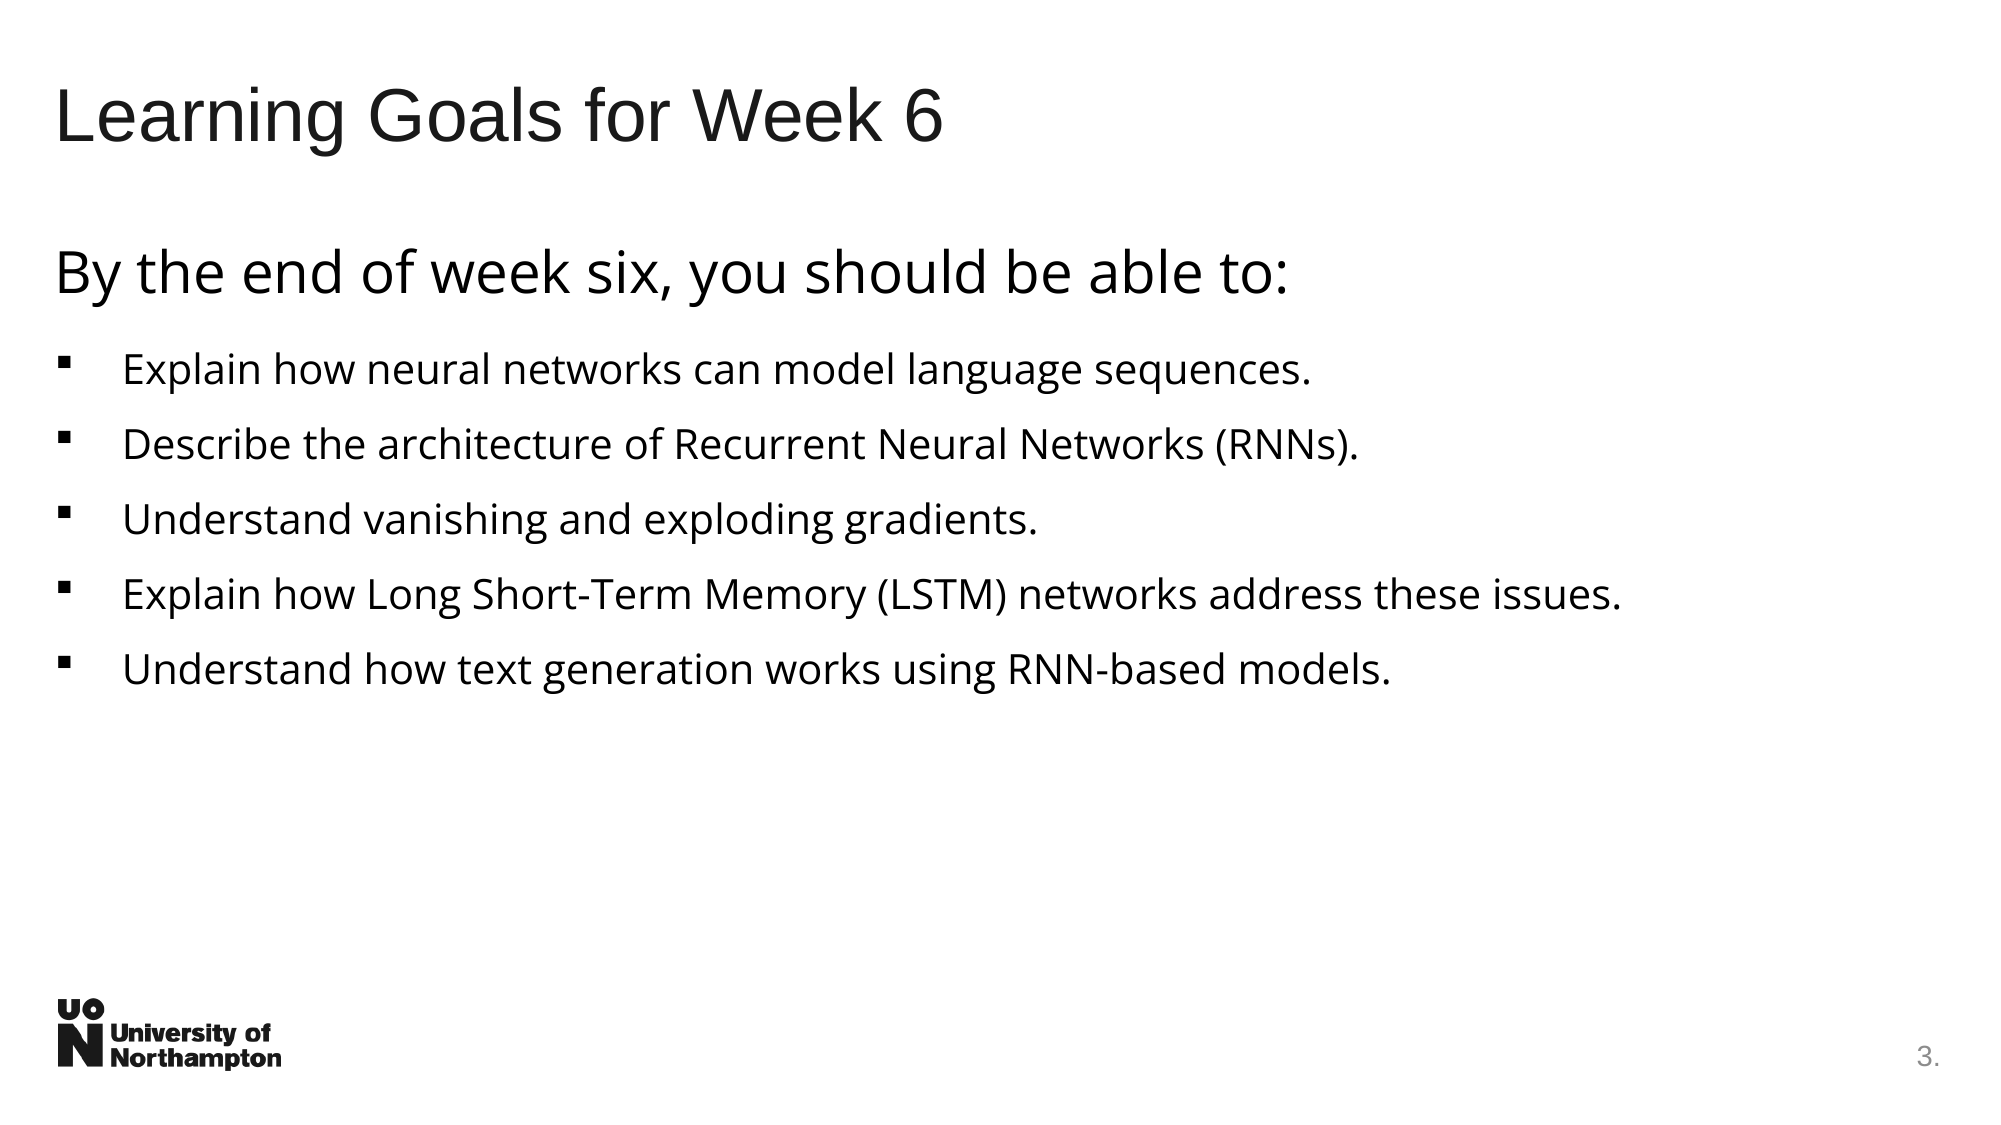

# Learning Goals for Week 6
By the end of week six, you should be able to:
 Explain how neural networks can model language sequences.
 Describe the architecture of Recurrent Neural Networks (RNNs).
 Understand vanishing and exploding gradients.
 Explain how Long Short-Term Memory (LSTM) networks address these issues.
 Understand how text generation works using RNN-based models.

3.